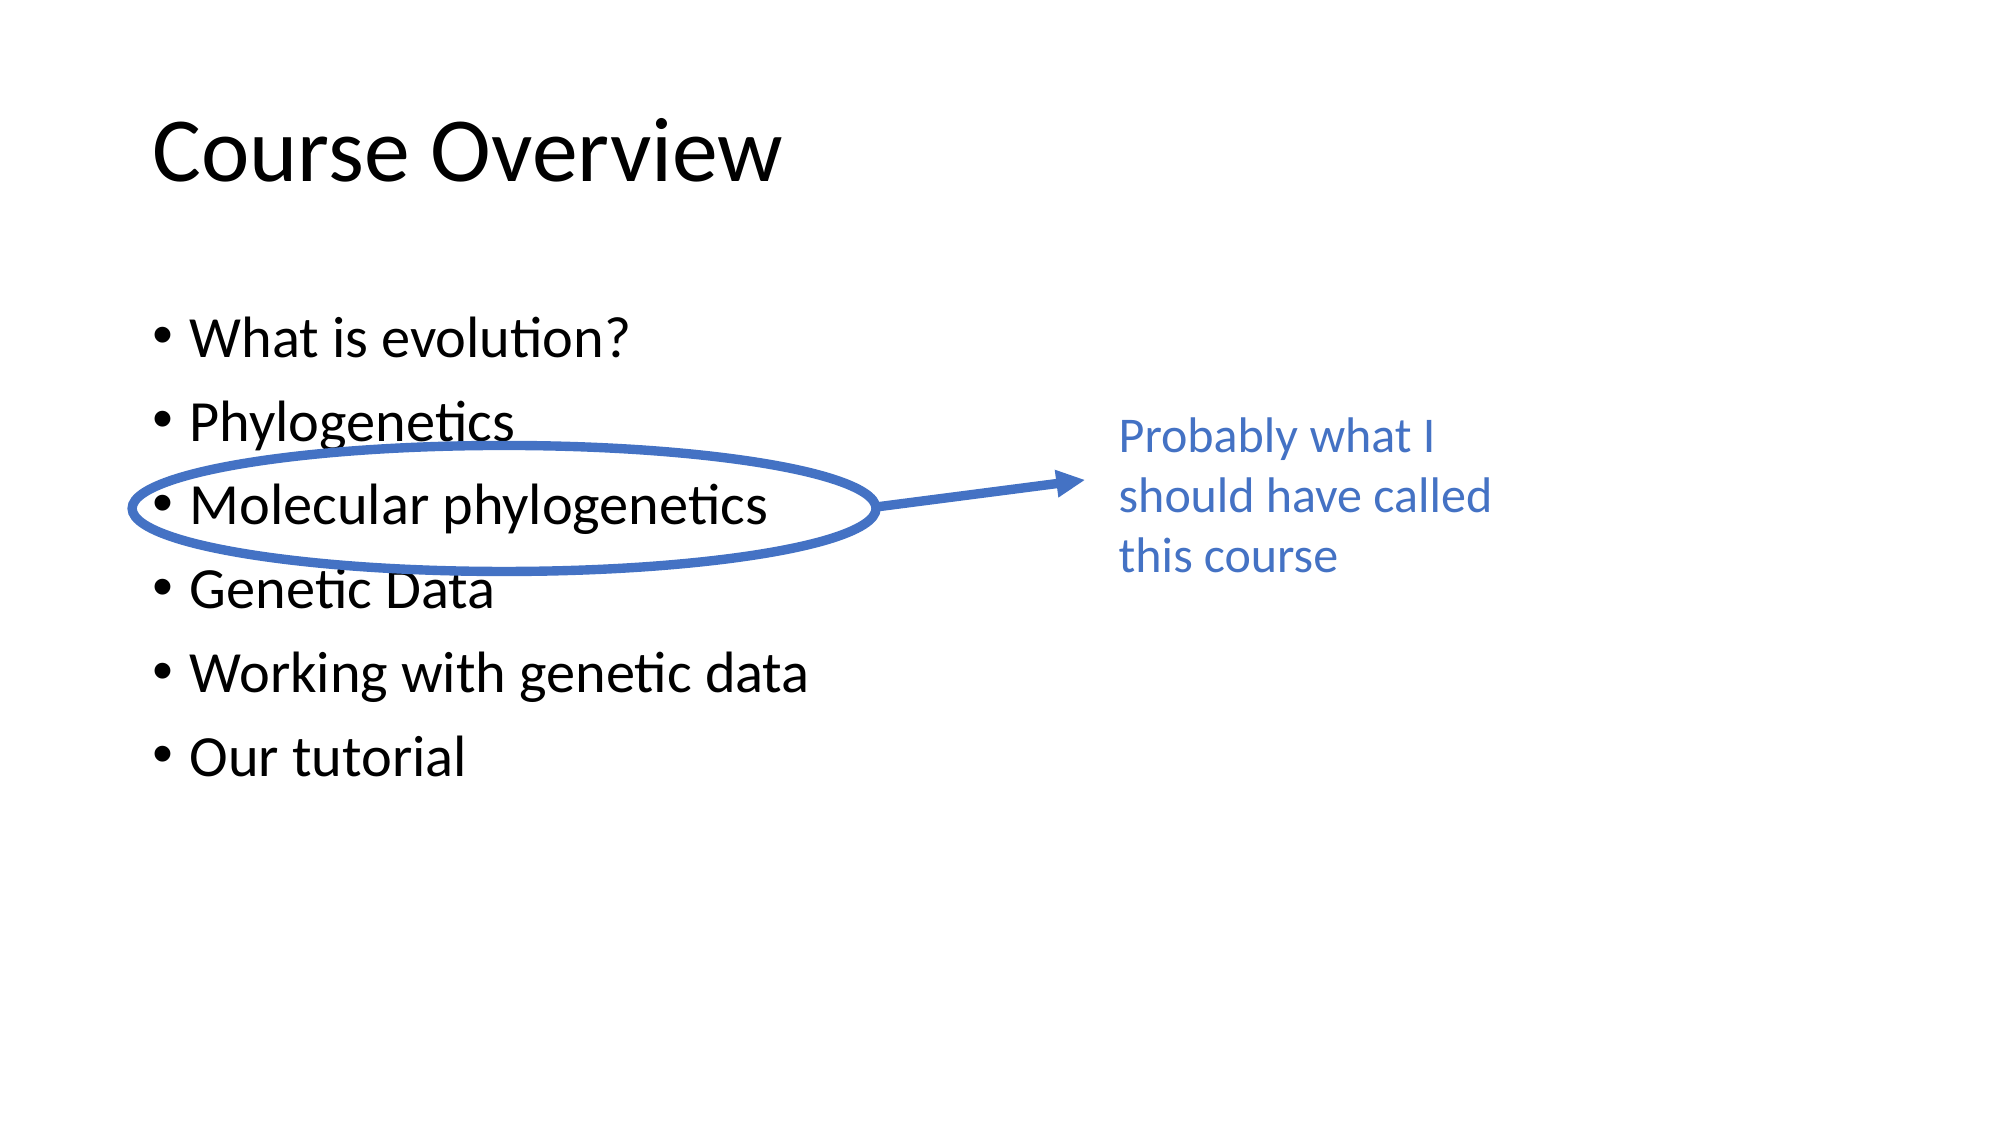

# Course Overview
What is evolution?
Phylogenetics
Molecular phylogenetics
Genetic Data
Working with genetic data
Our tutorial
Probably what I should have called this course